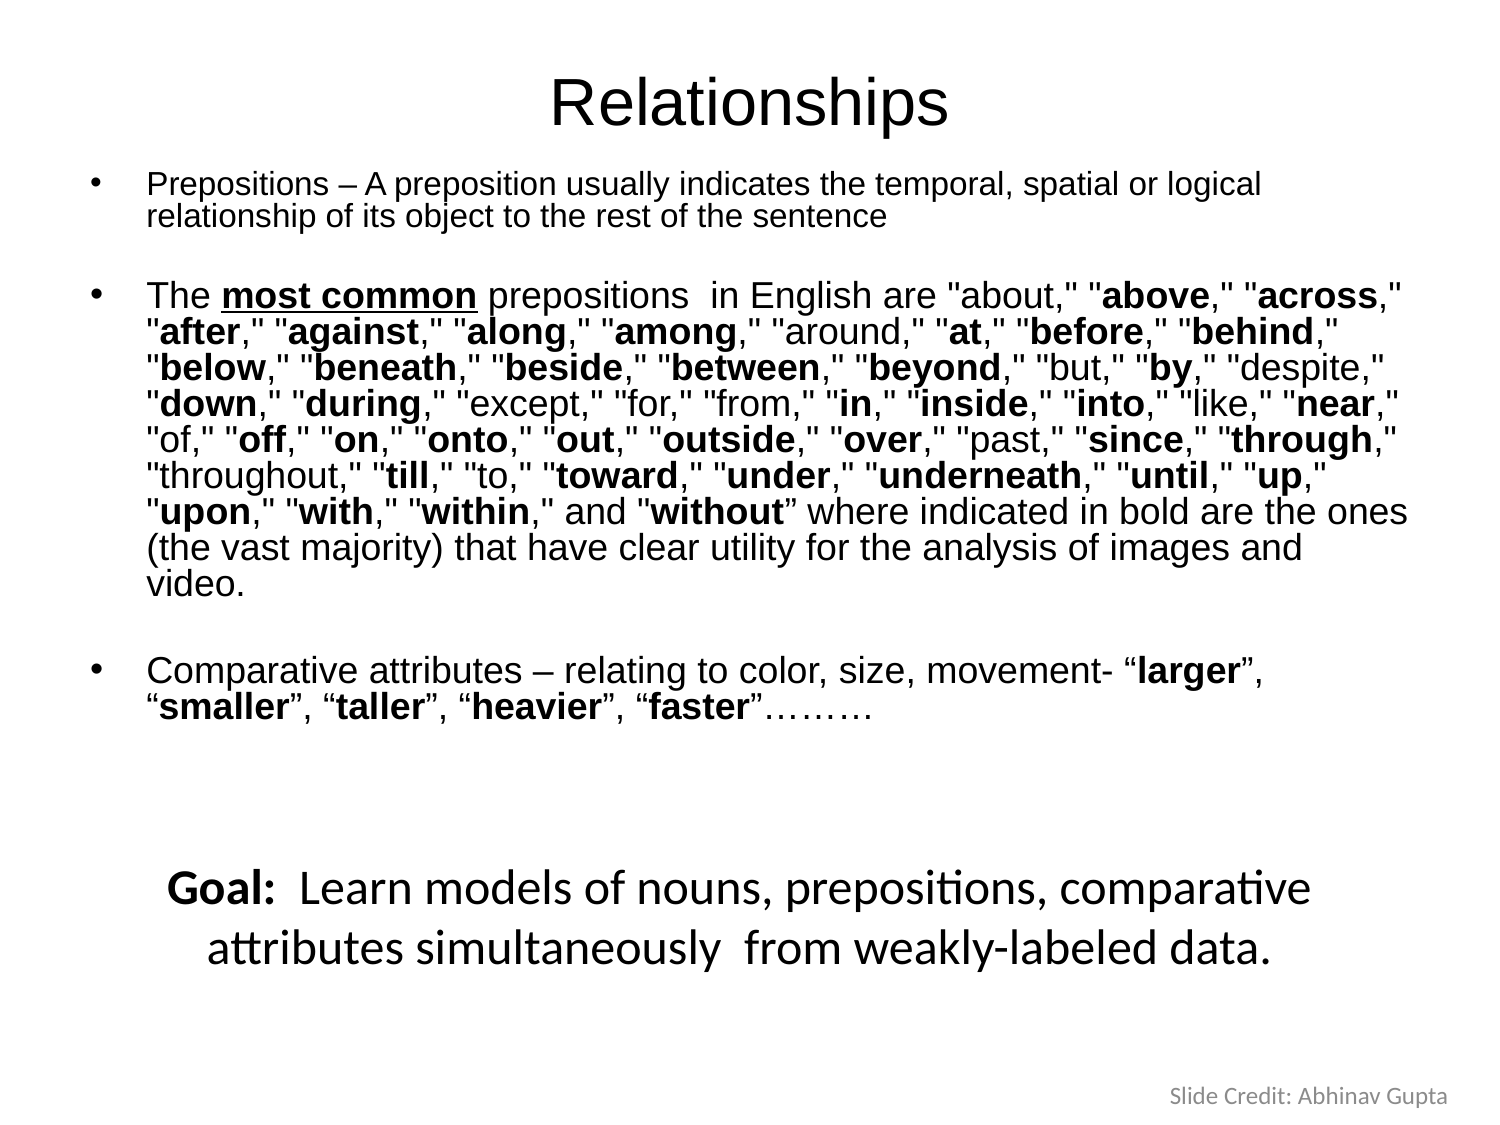

Relationships
Prepositions – A preposition usually indicates the temporal, spatial or logical relationship of its object to the rest of the sentence

The most common prepositions  in English are "about," "above," "across," "after," "against," "along," "among," "around," "at," "before," "behind," "below," "beneath," "beside," "between," "beyond," "but," "by," "despite," "down," "during," "except," "for," "from," "in," "inside," "into," "like," "near," "of," "off," "on," "onto," "out," "outside," "over," "past," "since," "through," "throughout," "till," "to," "toward," "under," "underneath," "until," "up," "upon," "with," "within," and "without” where indicated in bold are the ones (the vast majority) that have clear utility for the analysis of images and video.

Comparative attributes – relating to color, size, movement- “larger”, “smaller”, “taller”, “heavier”, “faster”………

Goal:  Learn models of nouns, prepositions, comparative attributes simultaneously  from weakly-labeled data.
Slide Credit: Abhinav Gupta